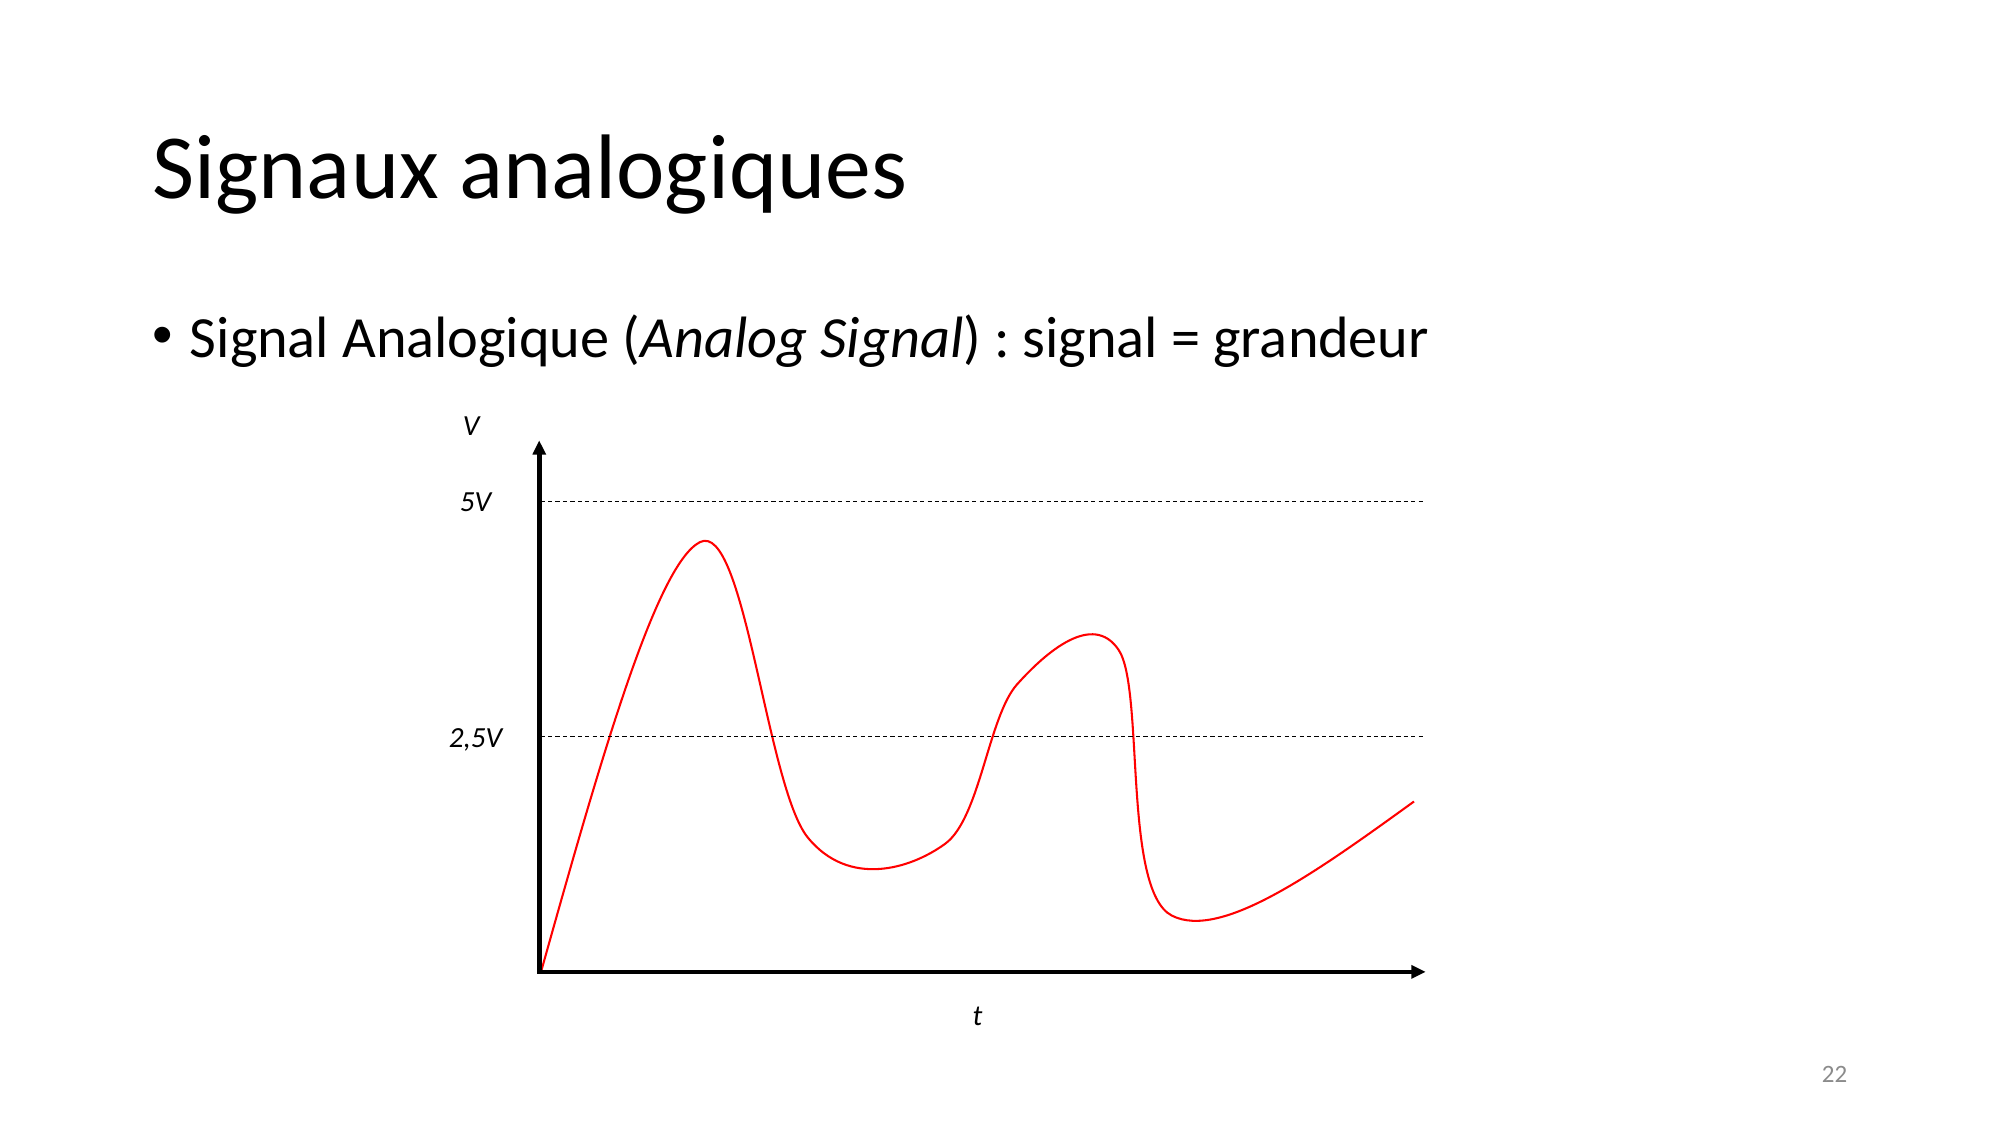

# Signaux analogiques
Signal Analogique (Analog Signal) : signal = grandeur

V
5V

2,5V
t
22